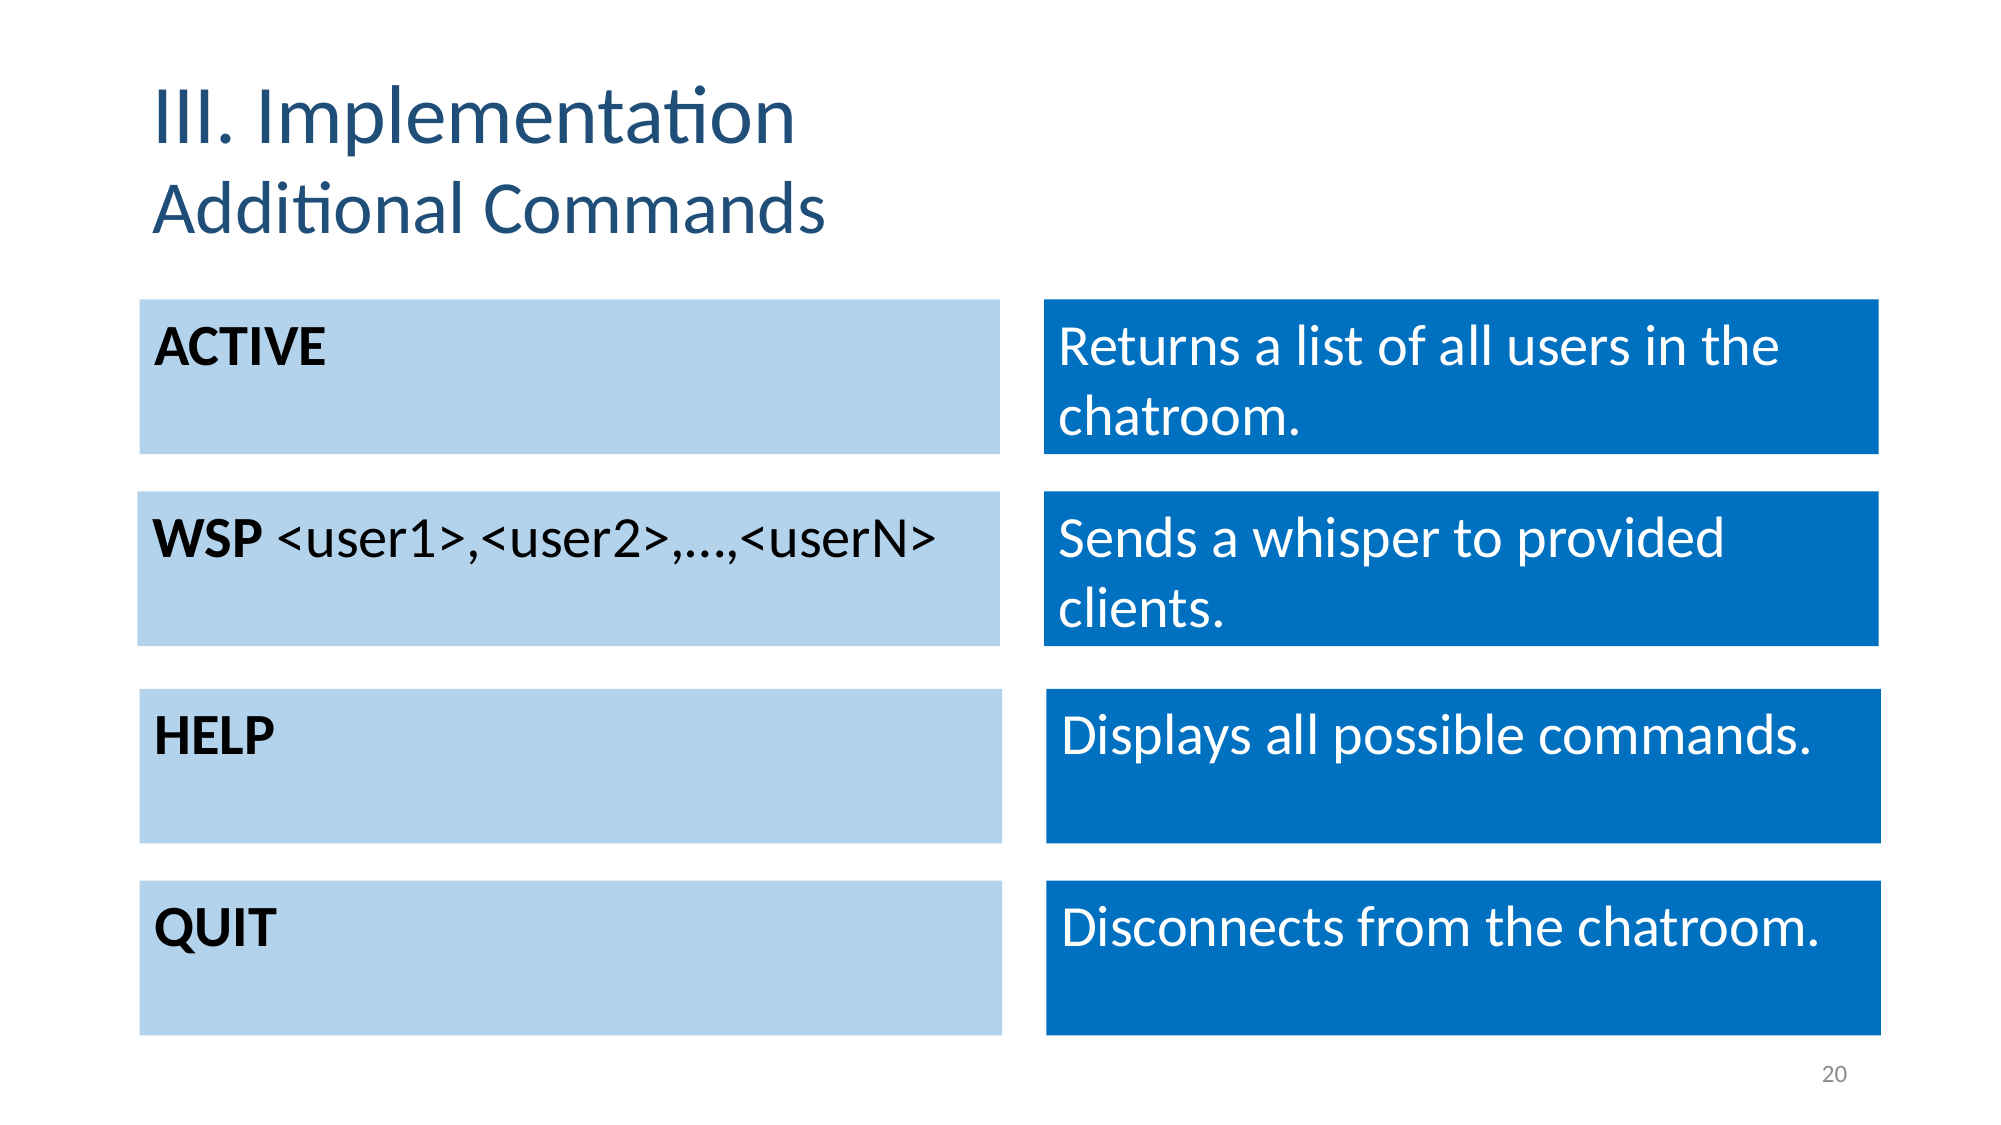

III. Implementation
Additional Commands
Returns a list of all users in the chatroom.
ACTIVE

WSP <user1>,<user2>,…,<userN>

Sends a whisper to provided clients.
HELP

Displays all possible commands.

QUIT

Disconnects from the chatroom.

20